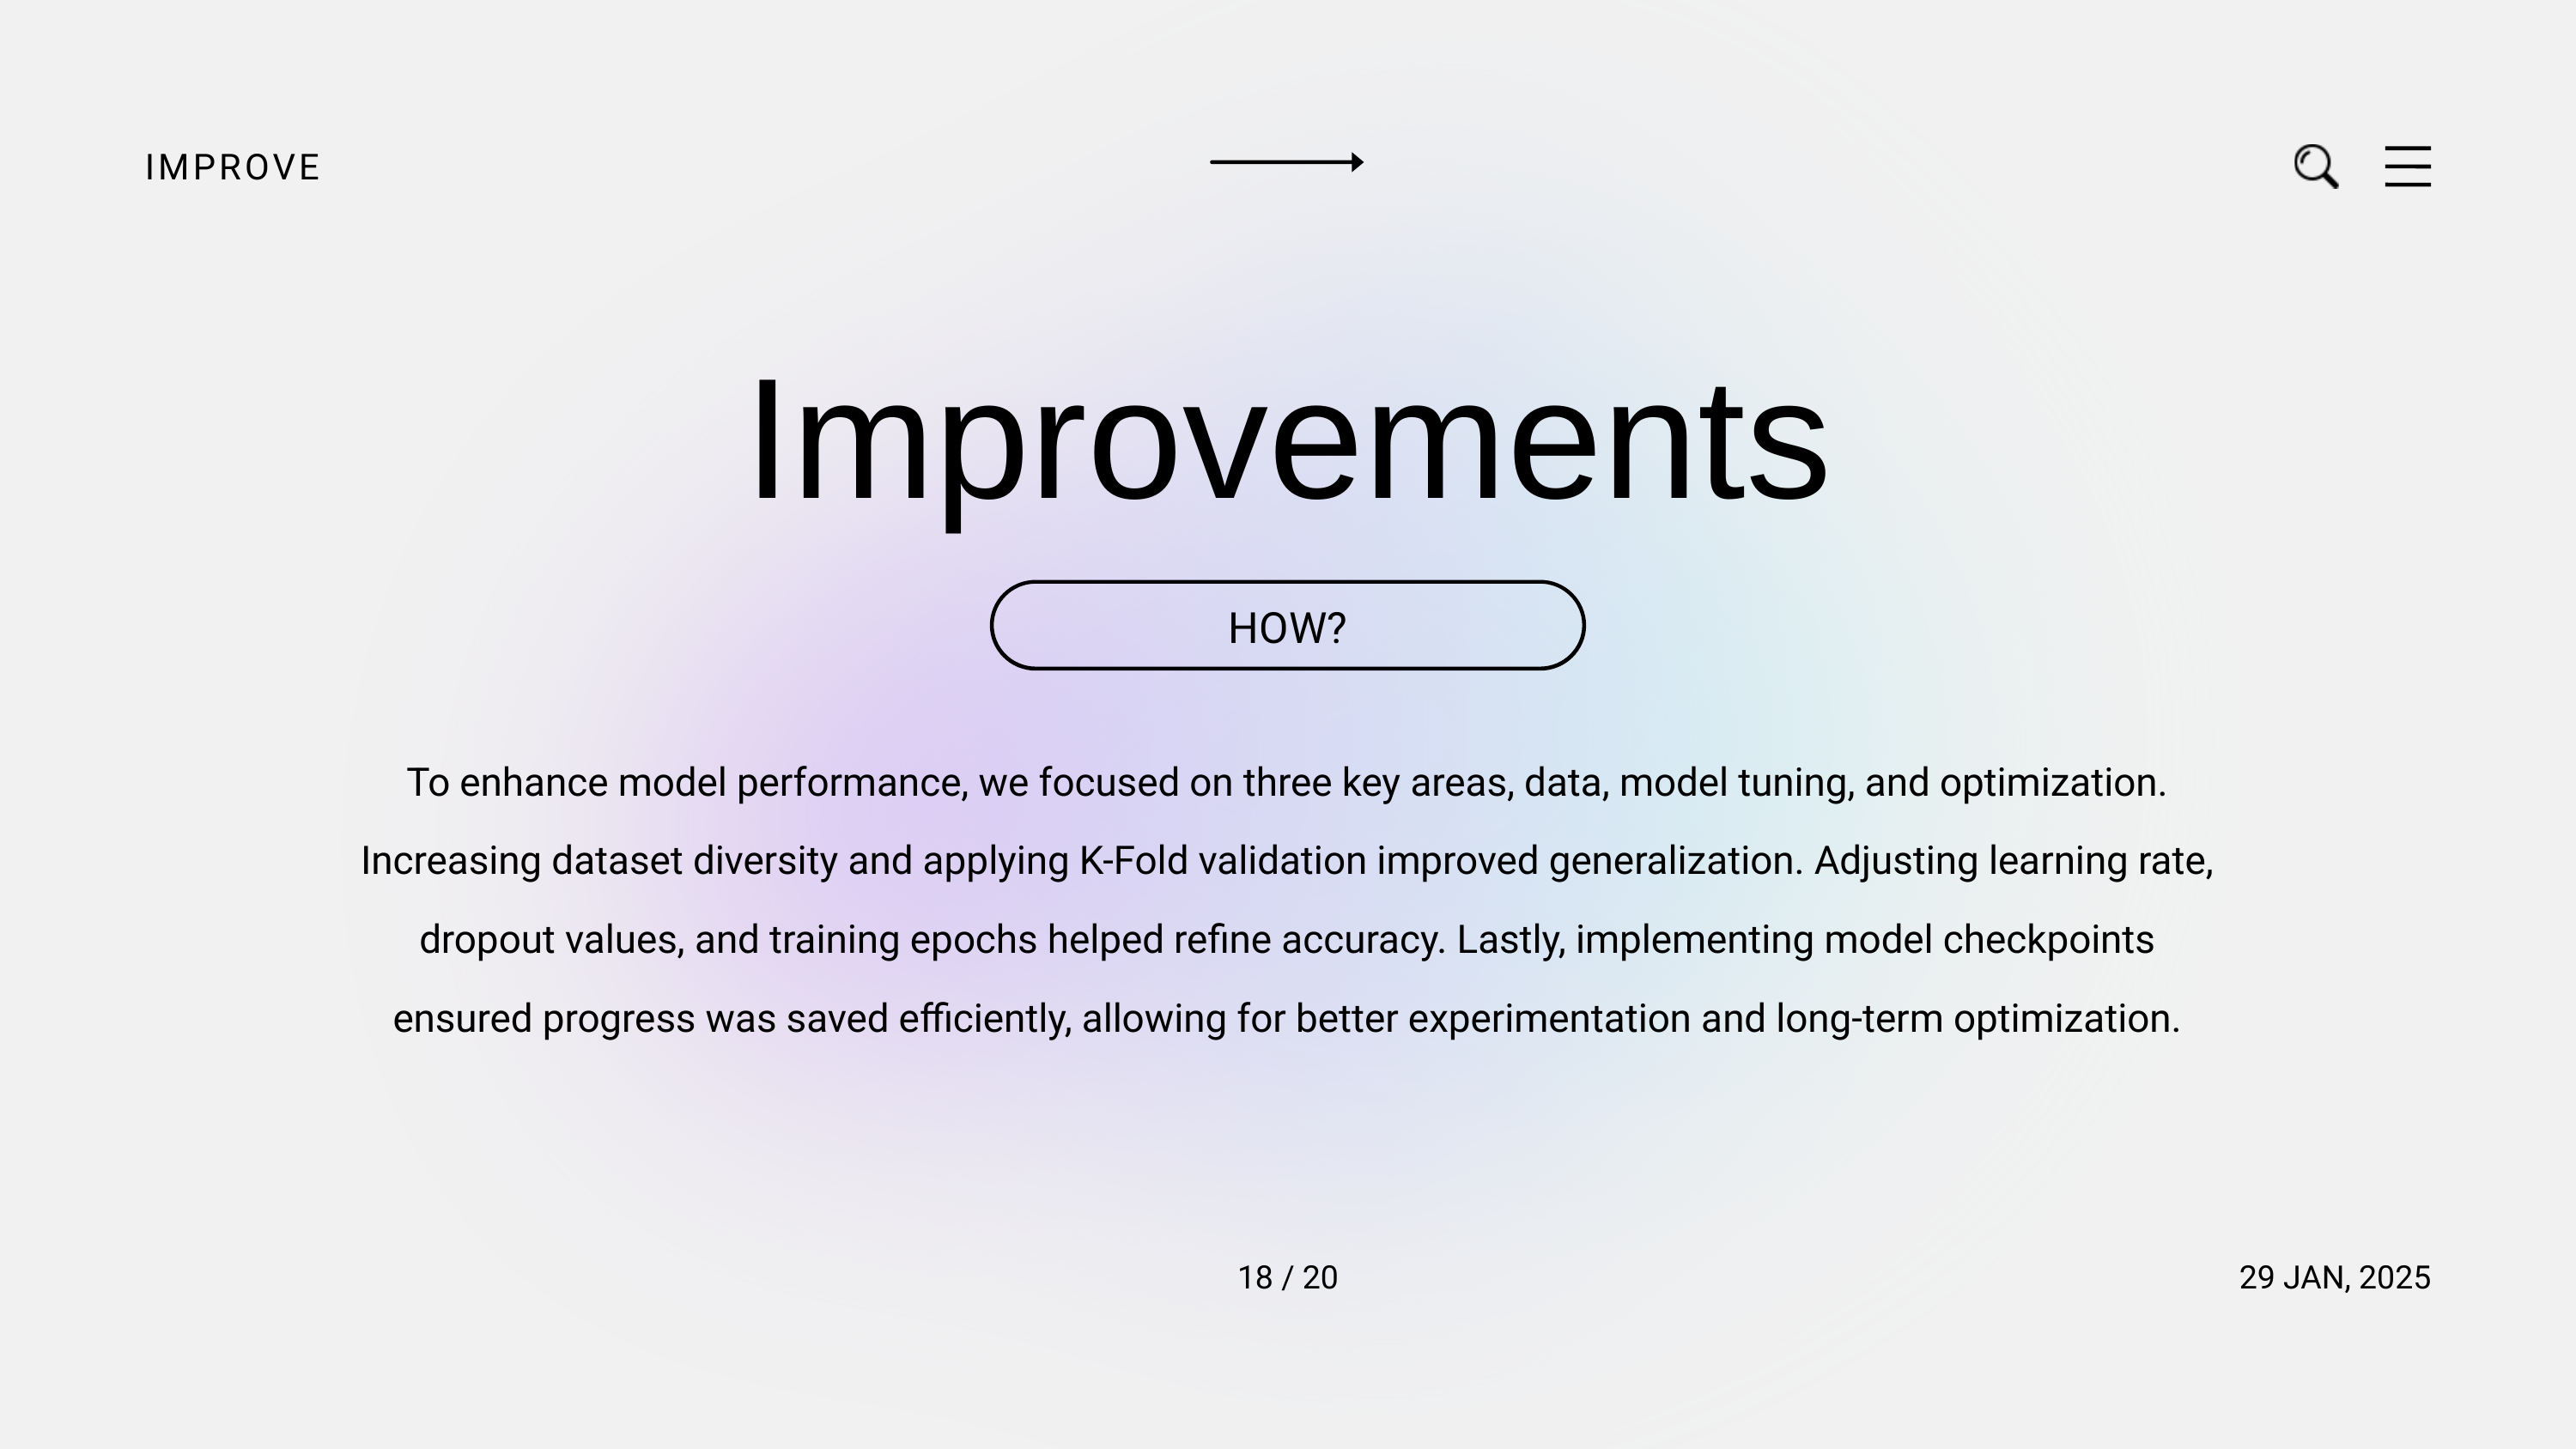

IMPROVE

Improvements

HOW?
To enhance model performance, we focused on three key areas, data, model tuning, and optimization. Increasing dataset diversity and applying K-Fold validation improved generalization. Adjusting learning rate, dropout values, and training epochs helped refine accuracy. Lastly, implementing model checkpoints ensured progress was saved efficiently, allowing for better experimentation and long-term optimization.
18 / 20
29 JAN, 2025